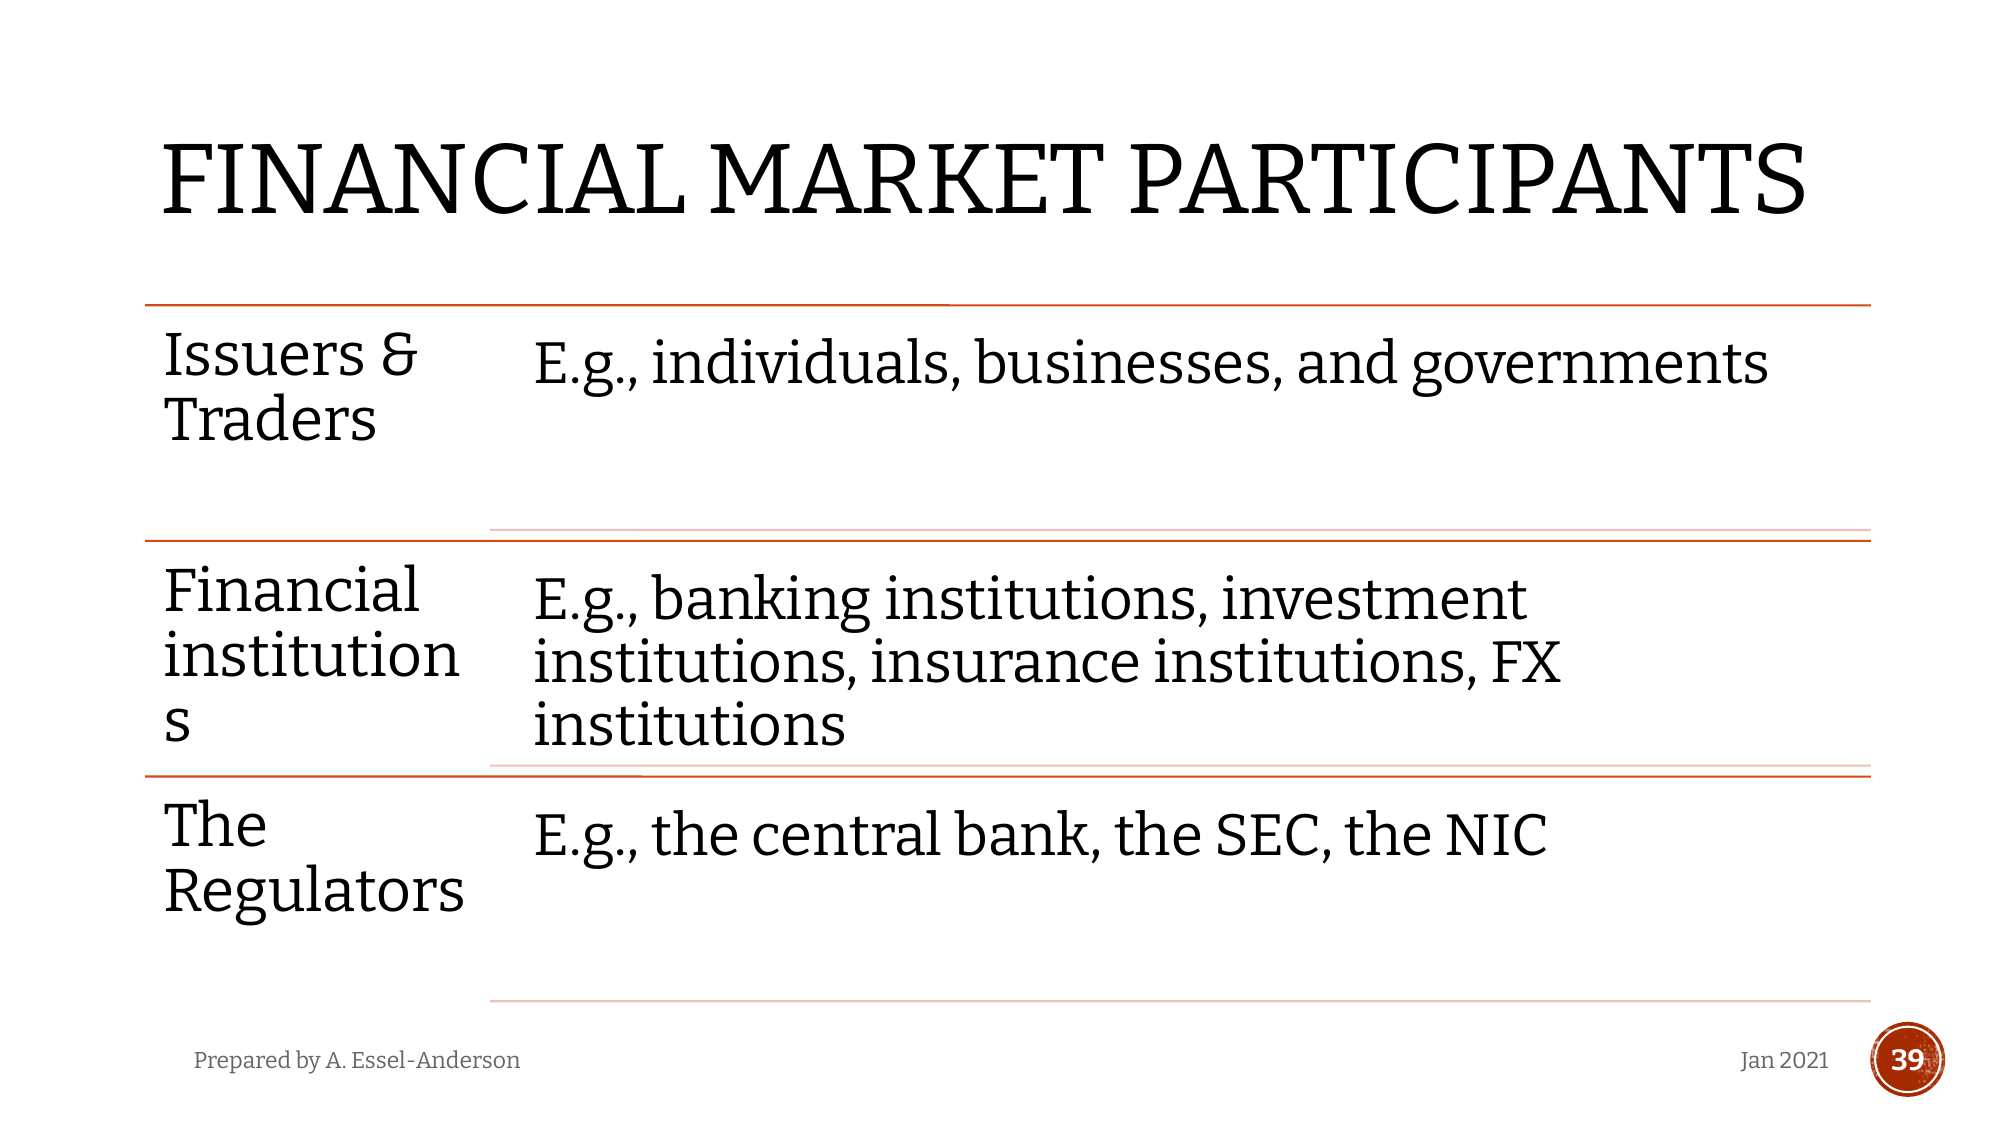

# Financial market Participants
Issuers & Traders
E.g., individuals, businesses, and governments
Financial institutions
E.g., banking institutions, investment institutions, insurance institutions, FX institutions
The Regulators
E.g., the central bank, the SEC, the NIC
Prepared by A. Essel-Anderson
Jan 2021
39